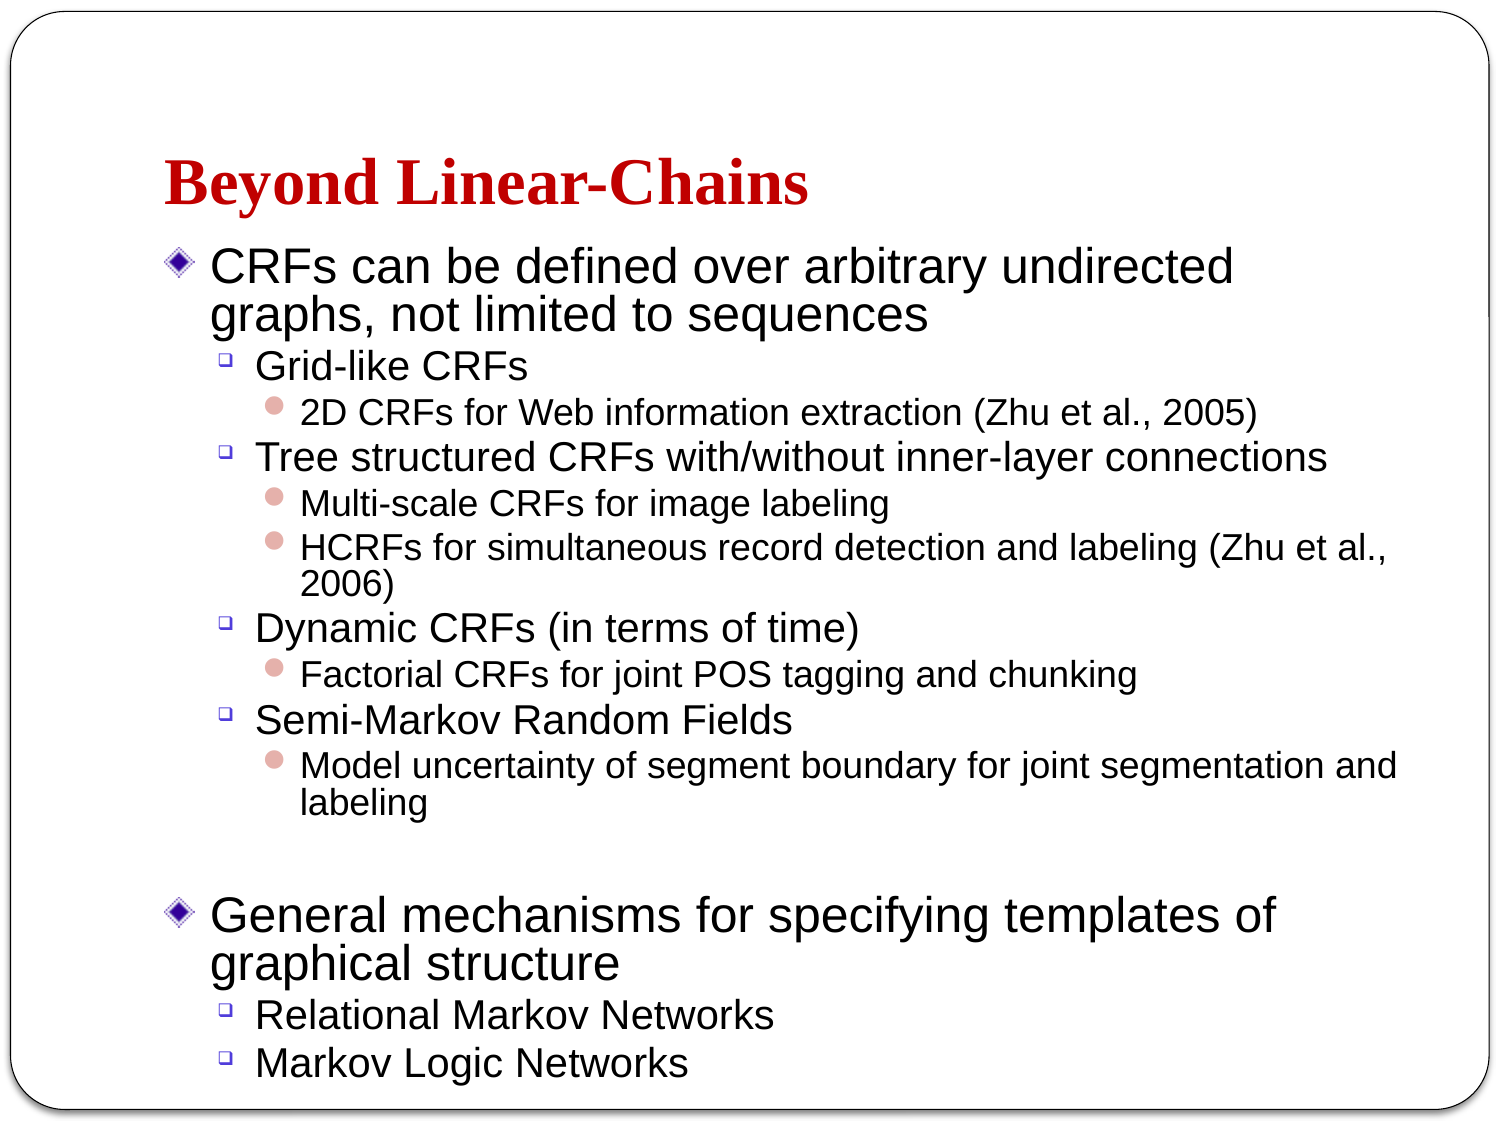

# Beyond Linear-Chains
CRFs can be defined over arbitrary undirected graphs, not limited to sequences
Grid-like CRFs
2D CRFs for Web information extraction (Zhu et al., 2005)
Tree structured CRFs with/without inner-layer connections
Multi-scale CRFs for image labeling
HCRFs for simultaneous record detection and labeling (Zhu et al., 2006)
Dynamic CRFs (in terms of time)
Factorial CRFs for joint POS tagging and chunking
Semi-Markov Random Fields
Model uncertainty of segment boundary for joint segmentation and labeling

General mechanisms for specifying templates of graphical structure
Relational Markov Networks
Markov Logic Networks